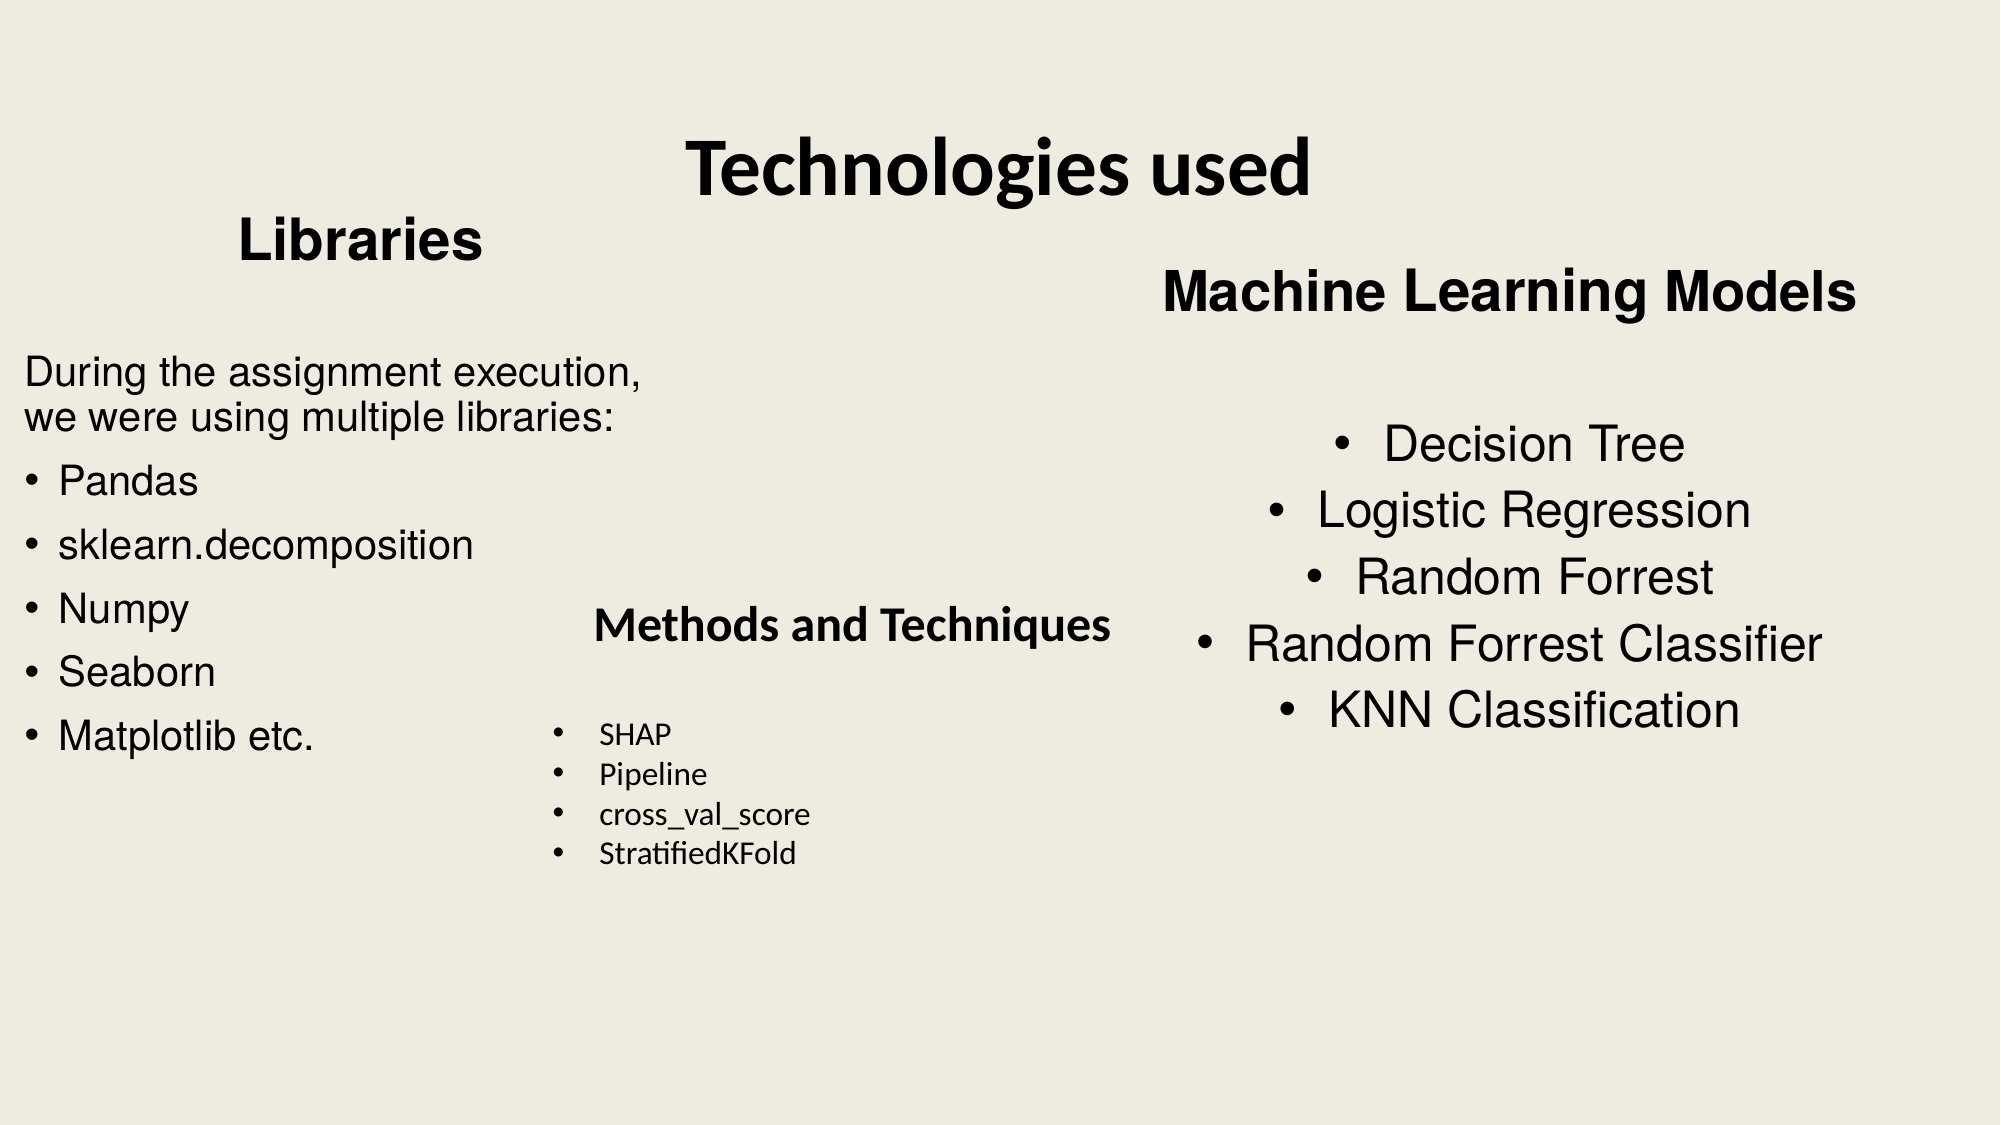

# Technologies used
Libraries

During the assignment execution, we were using multiple libraries:
Pandas
sklearn.decomposition
Numpy
Seaborn
Matplotlib etc.
Machine Learning Models

Decision Tree
Logistic Regression
Random Forrest
Random Forrest Classifier
KNN Classification
Methods and Techniques

SHAP
Pipeline
cross_val_score
StratifiedKFold